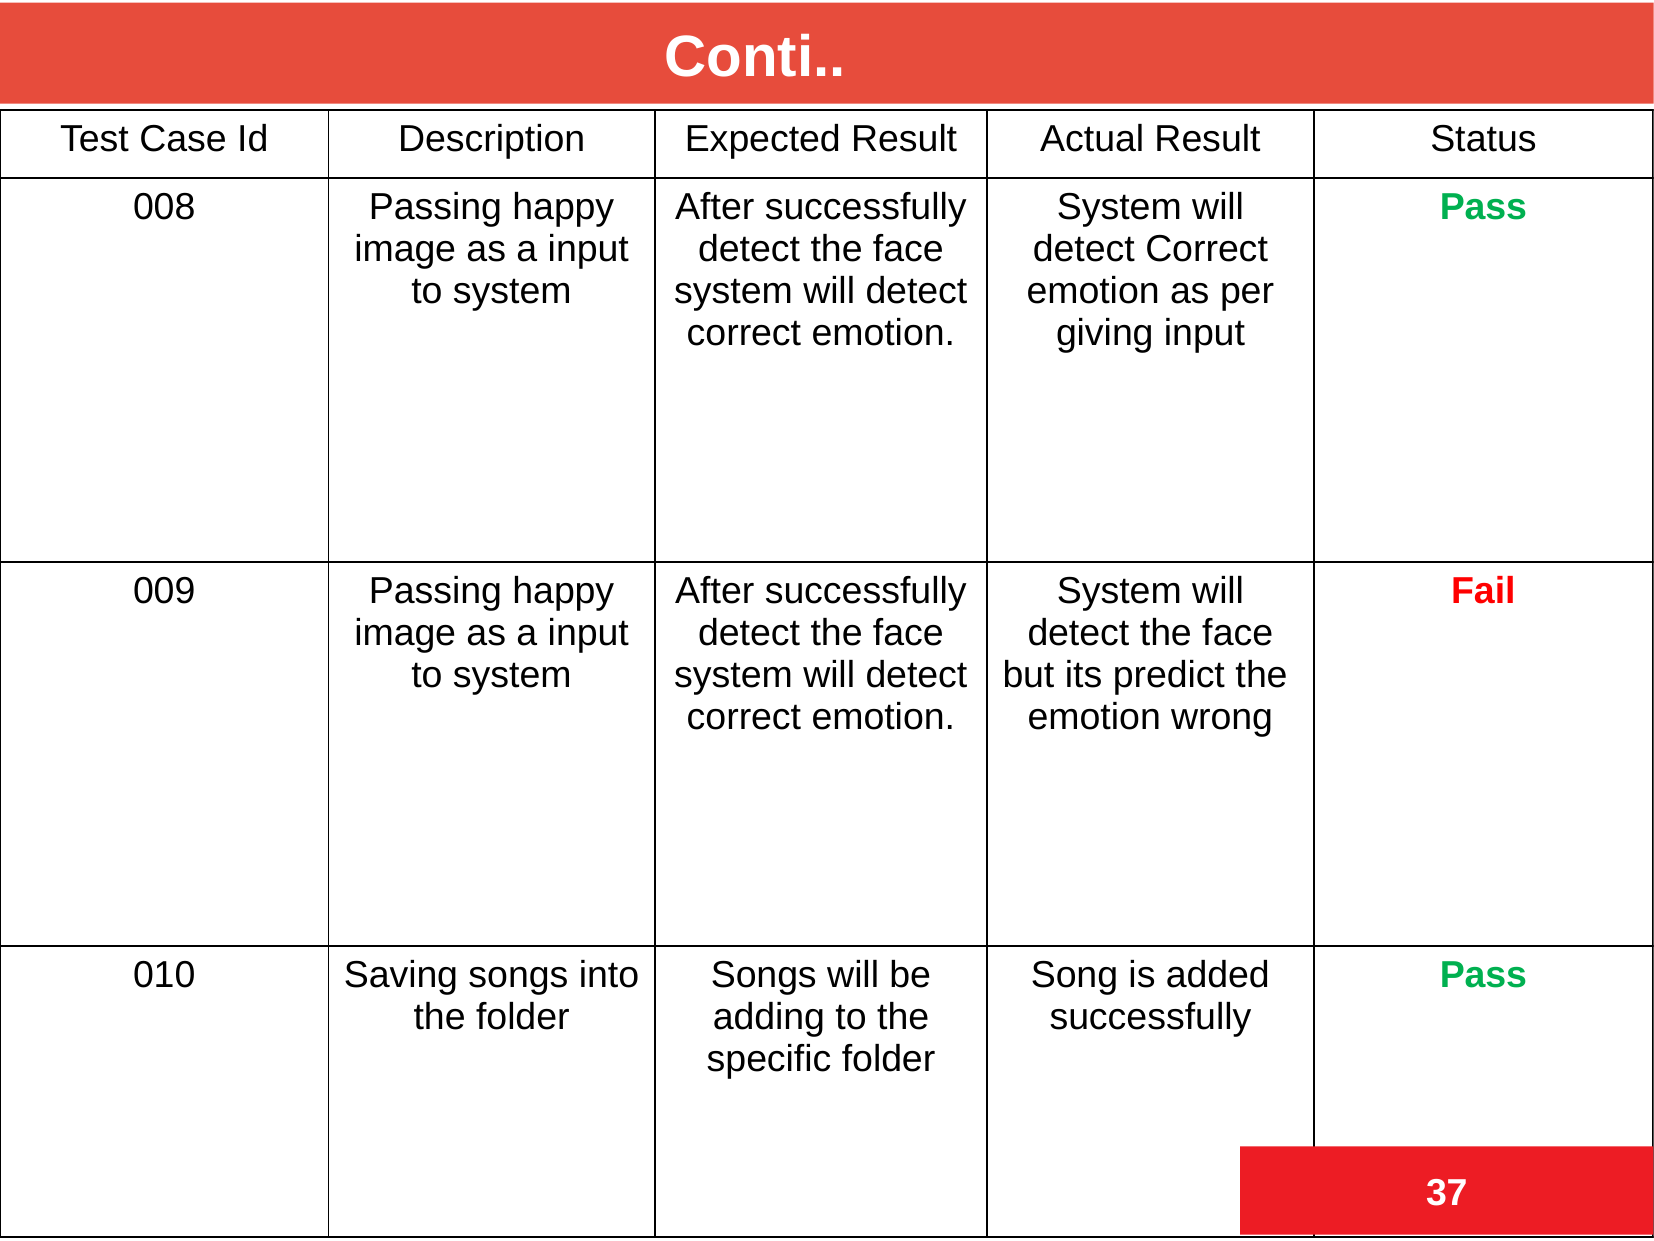

Conti..
Code for training model
| Test Case Id | Description | Expected Result | Actual Result | Status |
| --- | --- | --- | --- | --- |
| 008 | Passing happy image as a input to system | After successfully detect the face system will detect correct emotion. | System will detect Correct emotion as per giving input | Pass |
| 009 | Passing happy image as a input to system | After successfully detect the face system will detect correct emotion. | System will detect the face but its predict the emotion wrong | Fail |
| 010 | Saving songs into the folder | Songs will be adding to the specific folder | Song is added successfully | Pass |

37